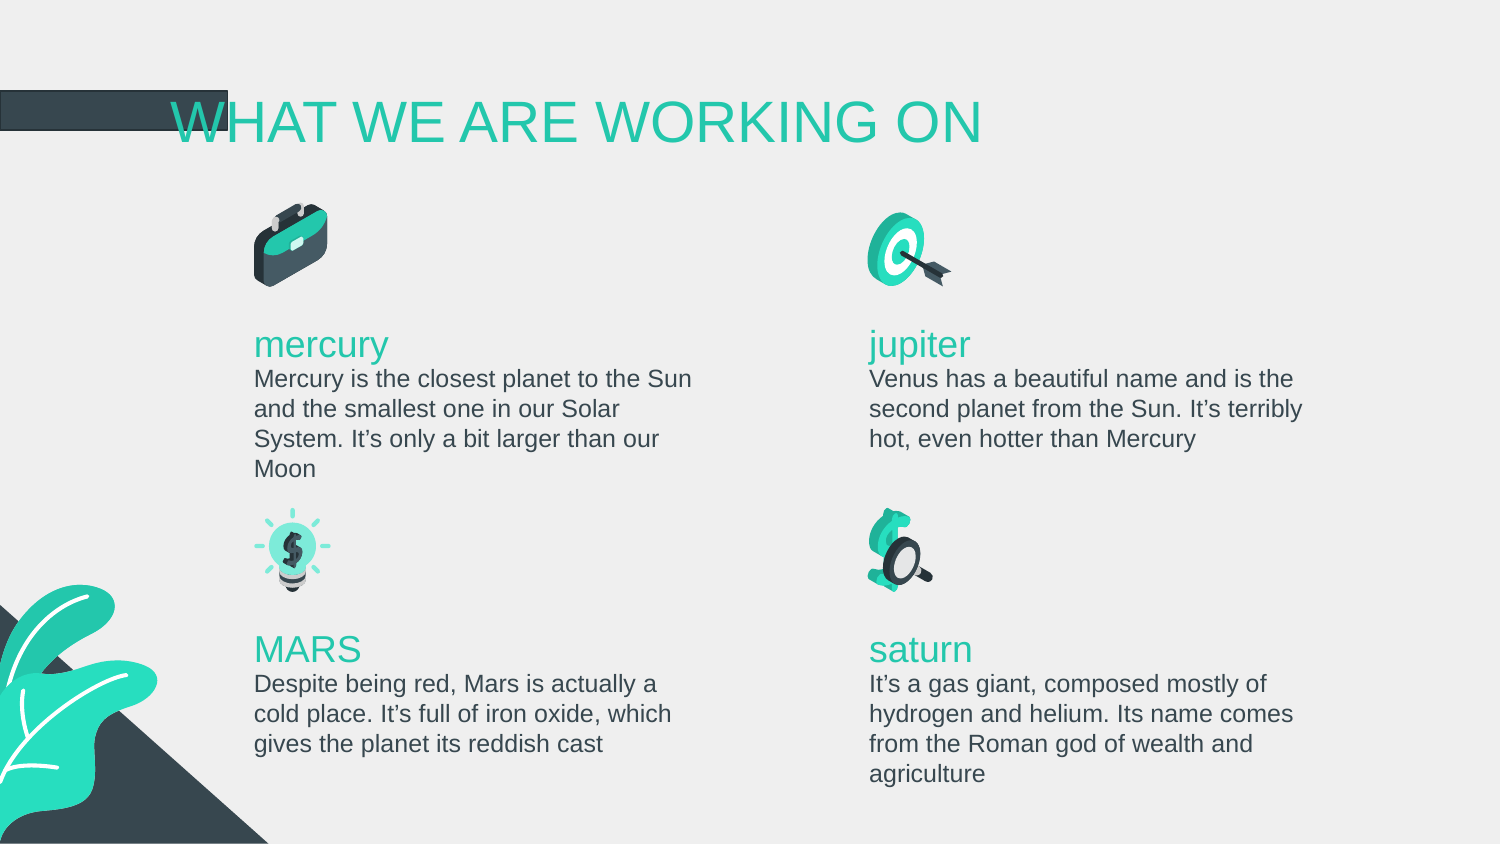

# WHAT WE ARE WORKING ON

mercury
jupiter
Mercury is the closest planet to the Sun and the smallest one in our Solar System. It’s only a bit larger than our Moon
Venus has a beautiful name and is the second planet from the Sun. It’s terribly hot, even hotter than Mercury

saturn
MARS
Despite being red, Mars is actually a cold place. It’s full of iron oxide, which gives the planet its reddish cast
It’s a gas giant, composed mostly of hydrogen and helium. Its name comes from the Roman god of wealth and agriculture